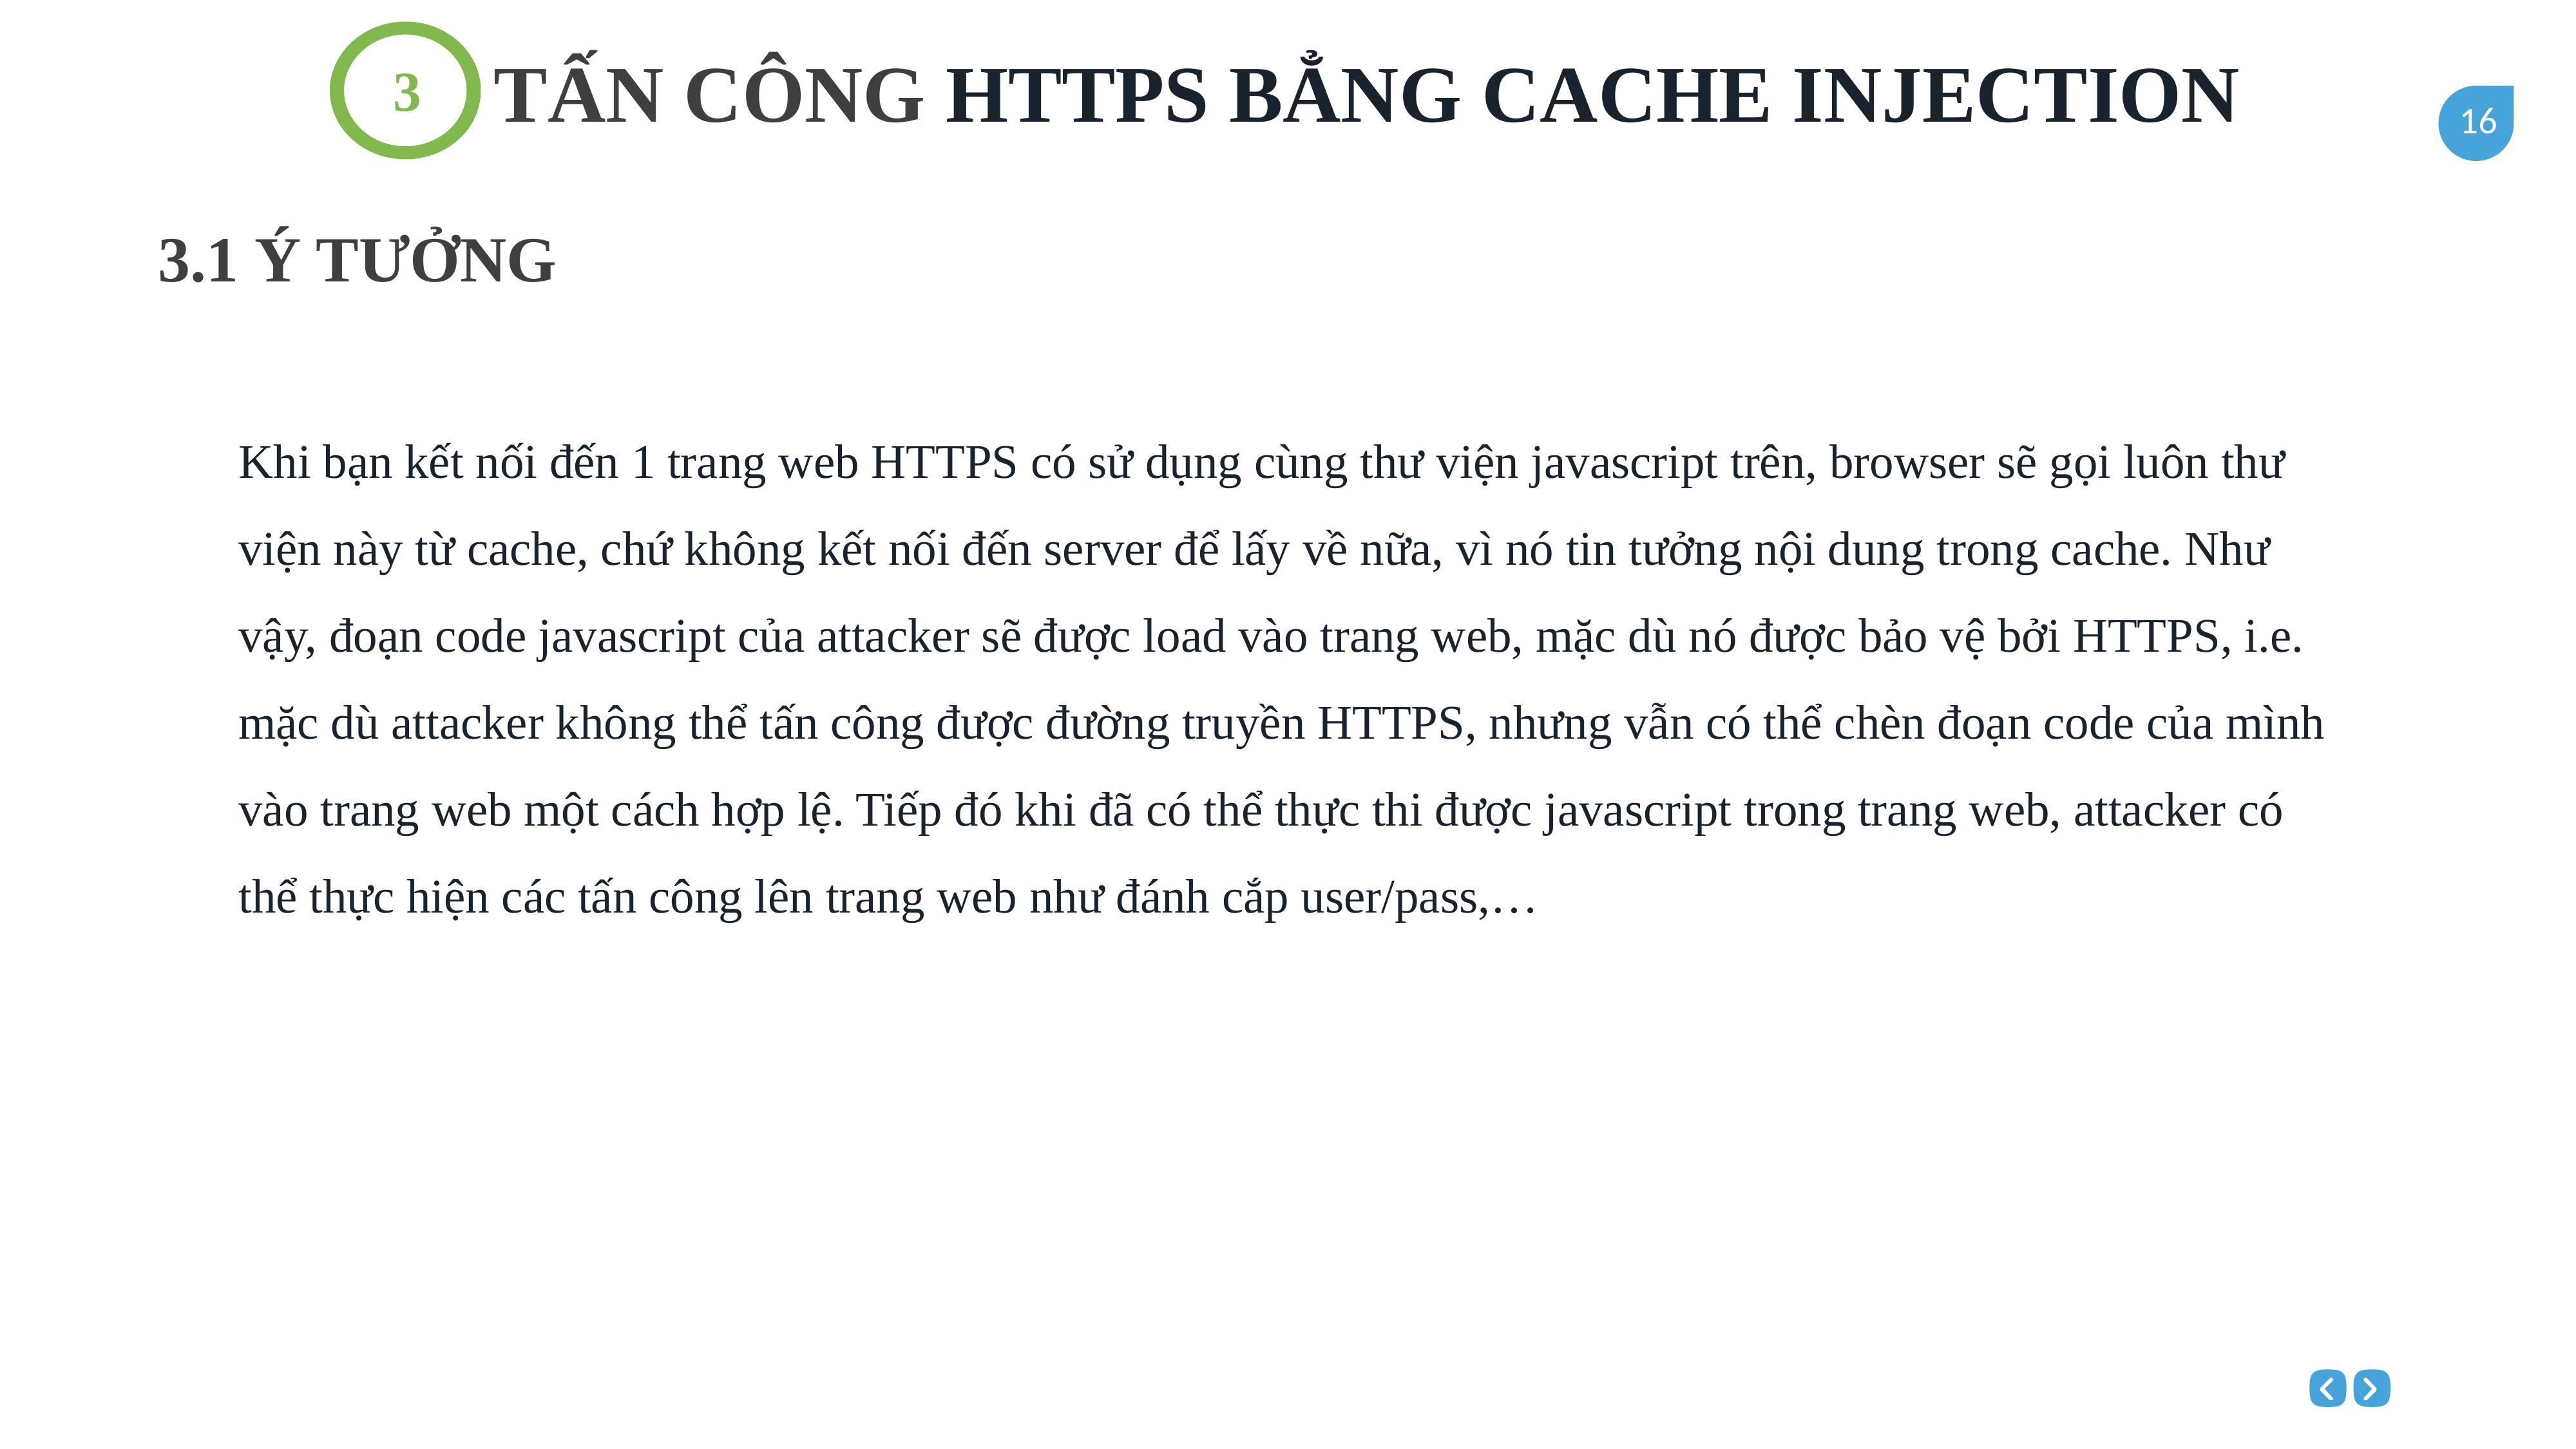

TẤN CÔNG HTTPS BẲNG CACHE INJECTION

3
3.1 Ý TƯỞNG
Khi bạn kết nối đến 1 trang web HTTPS có sử dụng cùng thư viện javascript trên, browser sẽ gọi luôn thư viện này từ cache, chứ không kết nối đến server để lấy về nữa, vì nó tin tưởng nội dung trong cache. Như vậy, đoạn code javascript của attacker sẽ được load vào trang web, mặc dù nó được bảo vệ bởi HTTPS, i.e. mặc dù attacker không thể tấn công được đường truyền HTTPS, nhưng vẫn có thể chèn đoạn code của mình vào trang web một cách hợp lệ. Tiếp đó khi đã có thể thực thi được javascript trong trang web, attacker có thể thực hiện các tấn công lên trang web như đánh cắp user/pass,…